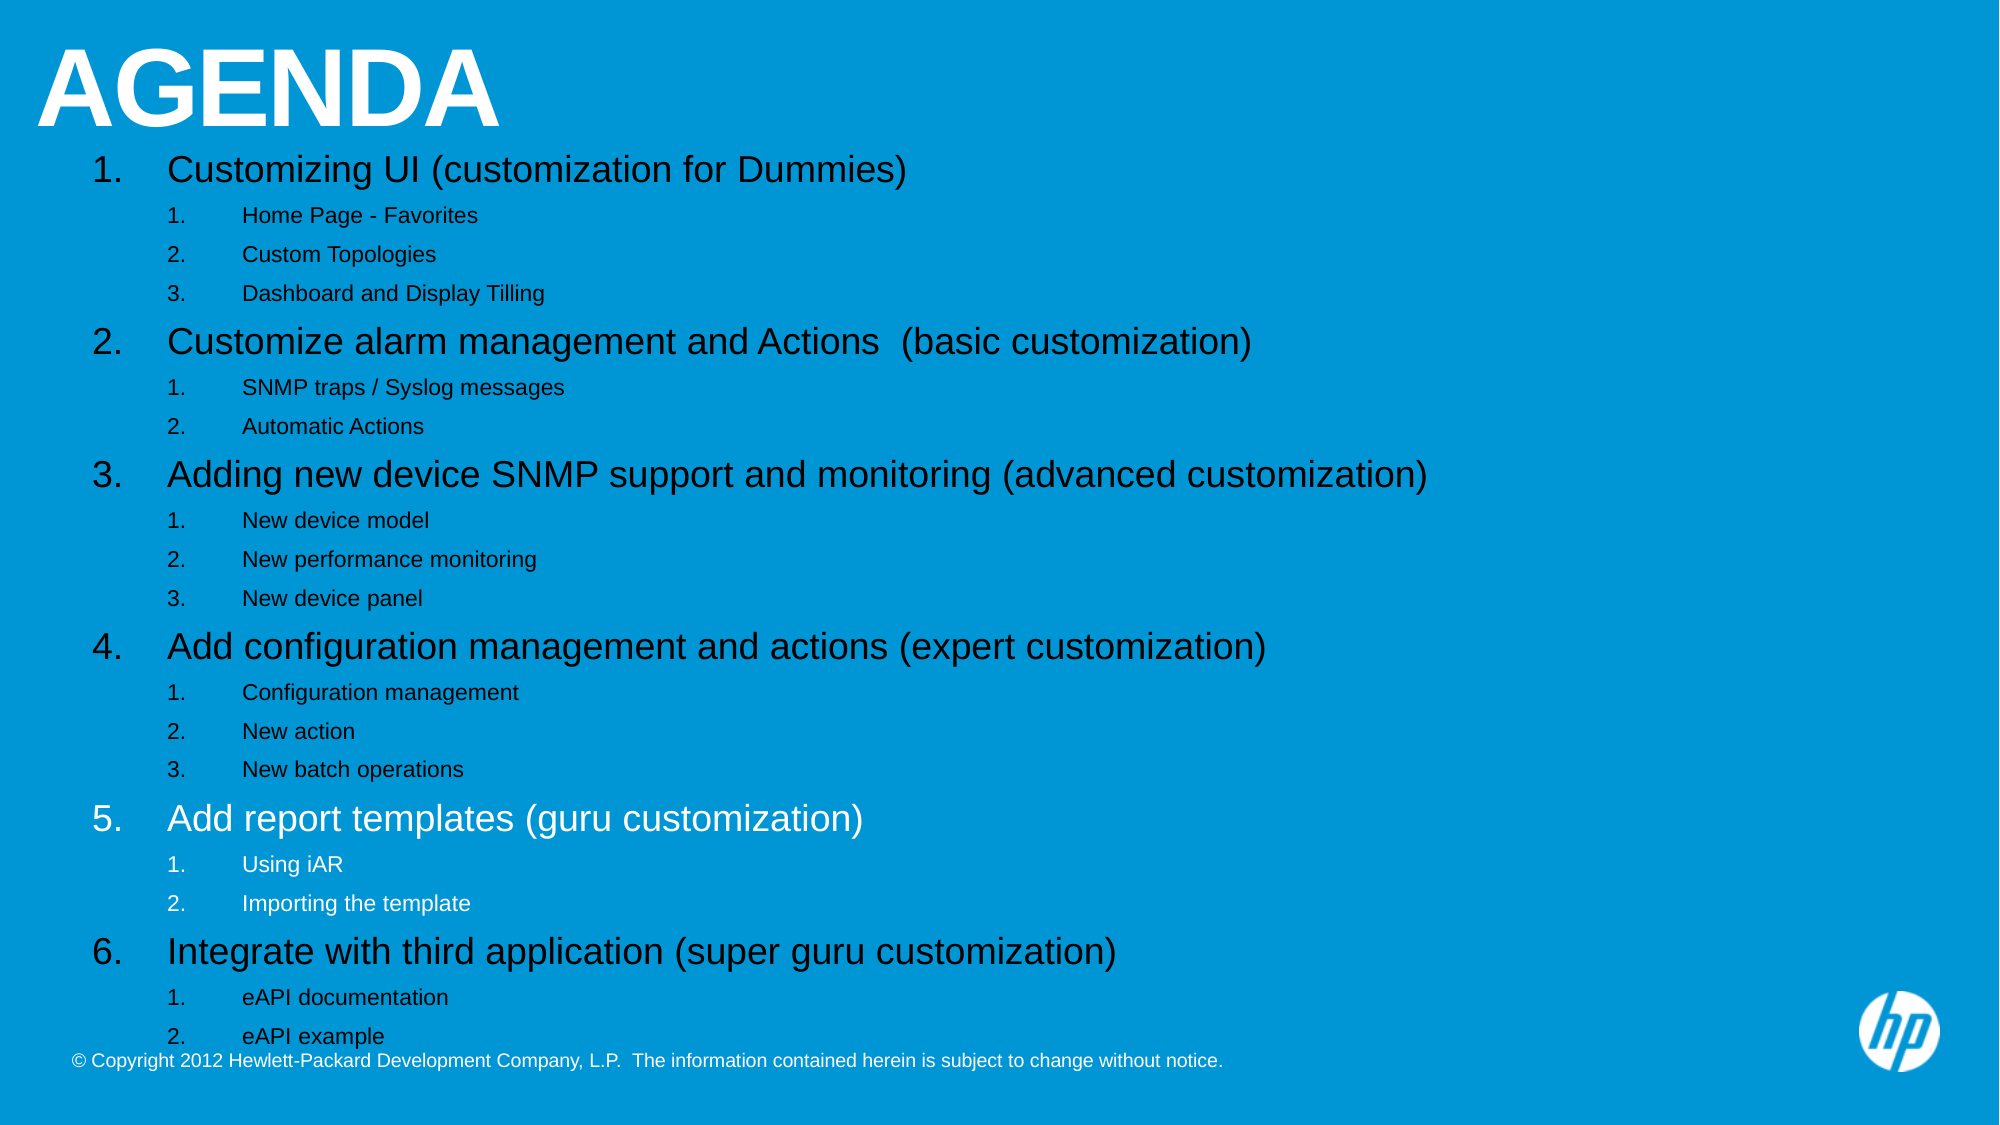

# AGENDA
Customizing UI (customization for Dummies)
Home Page - Favorites
Custom Topologies
Dashboard and Display Tilling
Customize alarm management and Actions  (basic customization)
SNMP traps / Syslog messages
Automatic Actions
Adding new device SNMP support and monitoring (advanced customization)
New device model
New performance monitoring
New device panel
Add configuration management and actions (expert customization)
Configuration management
New action
New batch operations
Add report templates (guru customization)
Using iAR
Importing the template
Integrate with third application (super guru customization)
eAPI documentation
eAPI example